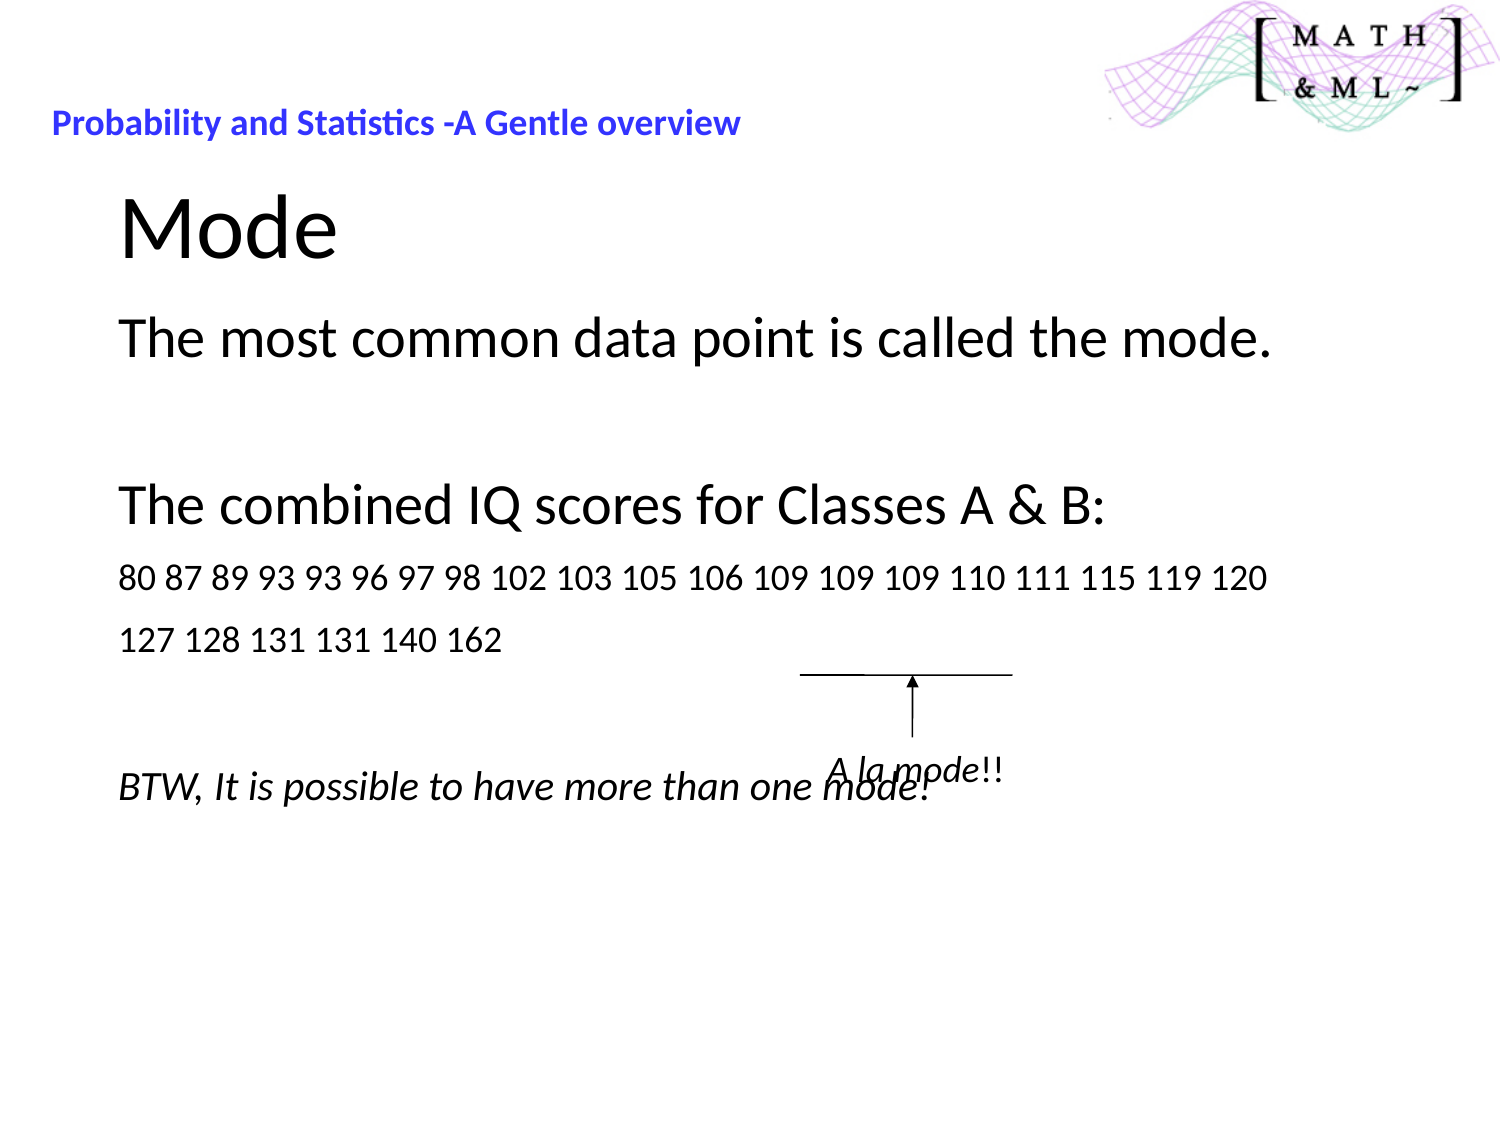

Probability and Statistics -A Gentle overview
# Mode
The most common data point is called the mode.

The combined IQ scores for Classes A & B:
80 87 89 93 93 96 97 98 102 103 105 106 109 109 109 110 111 115 119 120
127 128 131 131 140 162

BTW, It is possible to have more than one mode!

A la mode!!